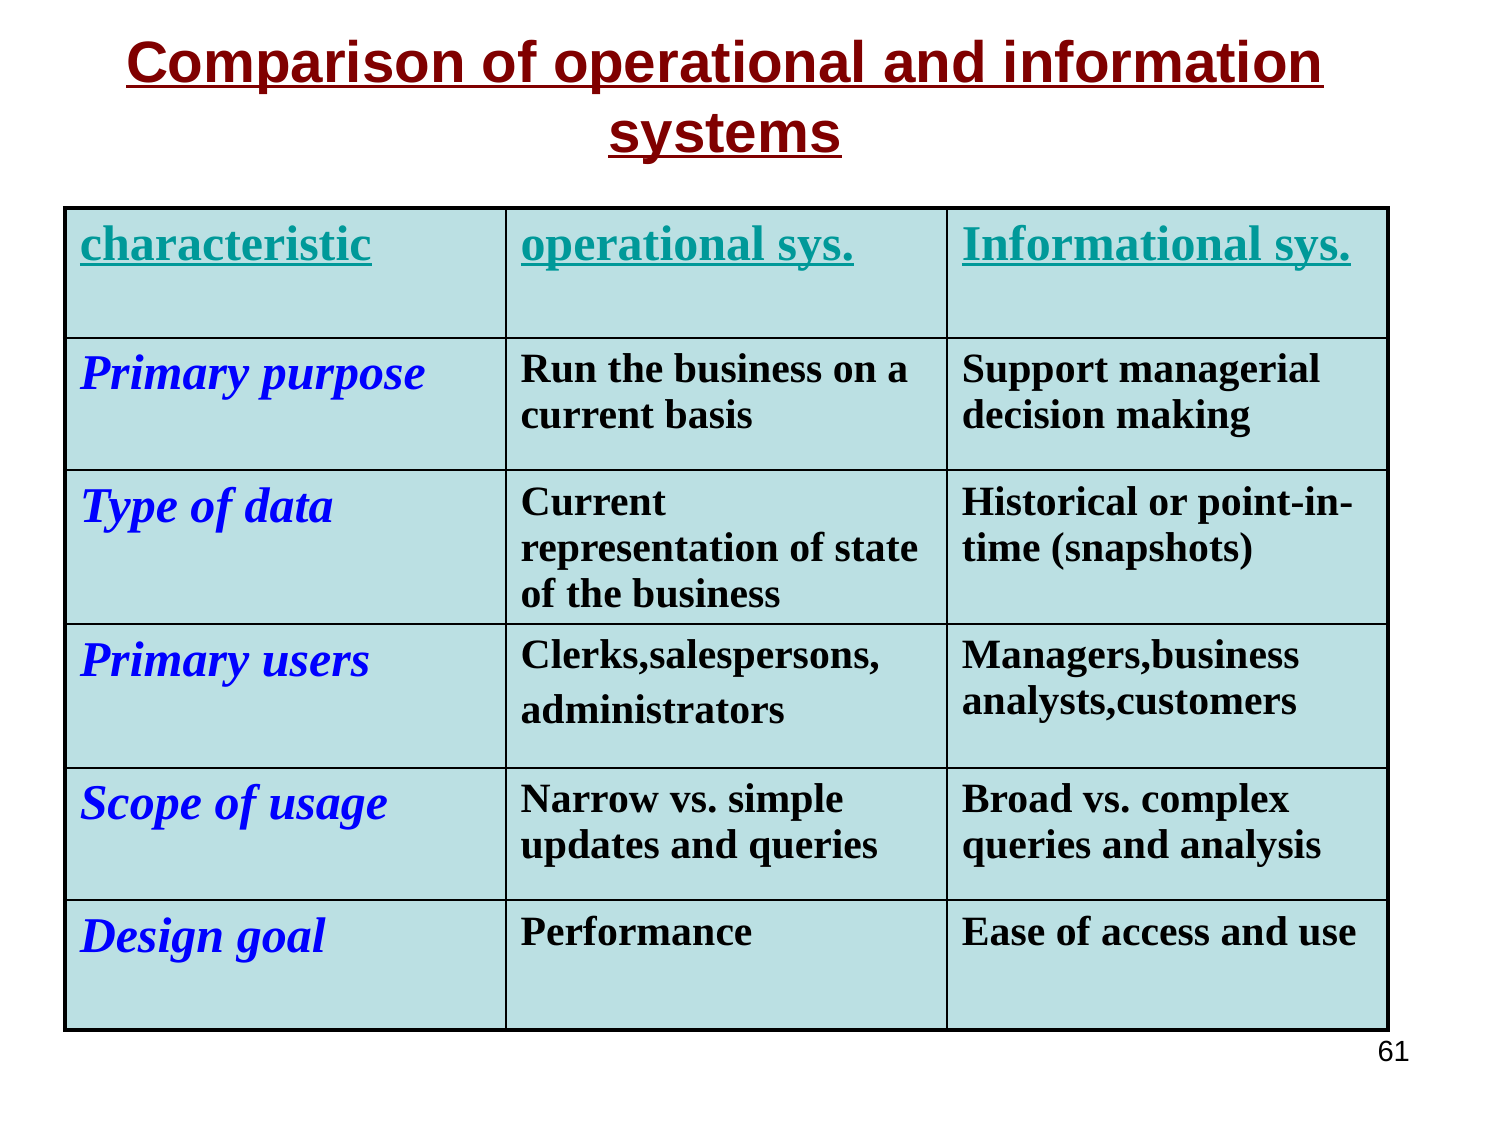

# Comparison of operational and information systems
| characteristic | operational sys. | Informational sys. |
| --- | --- | --- |
| Primary purpose | Run the business on a current basis | Support managerial decision making |
| Type of data | Current representation of state of the business | Historical or point-in-time (snapshots) |
| Primary users | Clerks,salespersons, administrators | Managers,business analysts,customers |
| Scope of usage | Narrow vs. simple updates and queries | Broad vs. complex queries and analysis |
| Design goal | Performance | Ease of access and use |
61